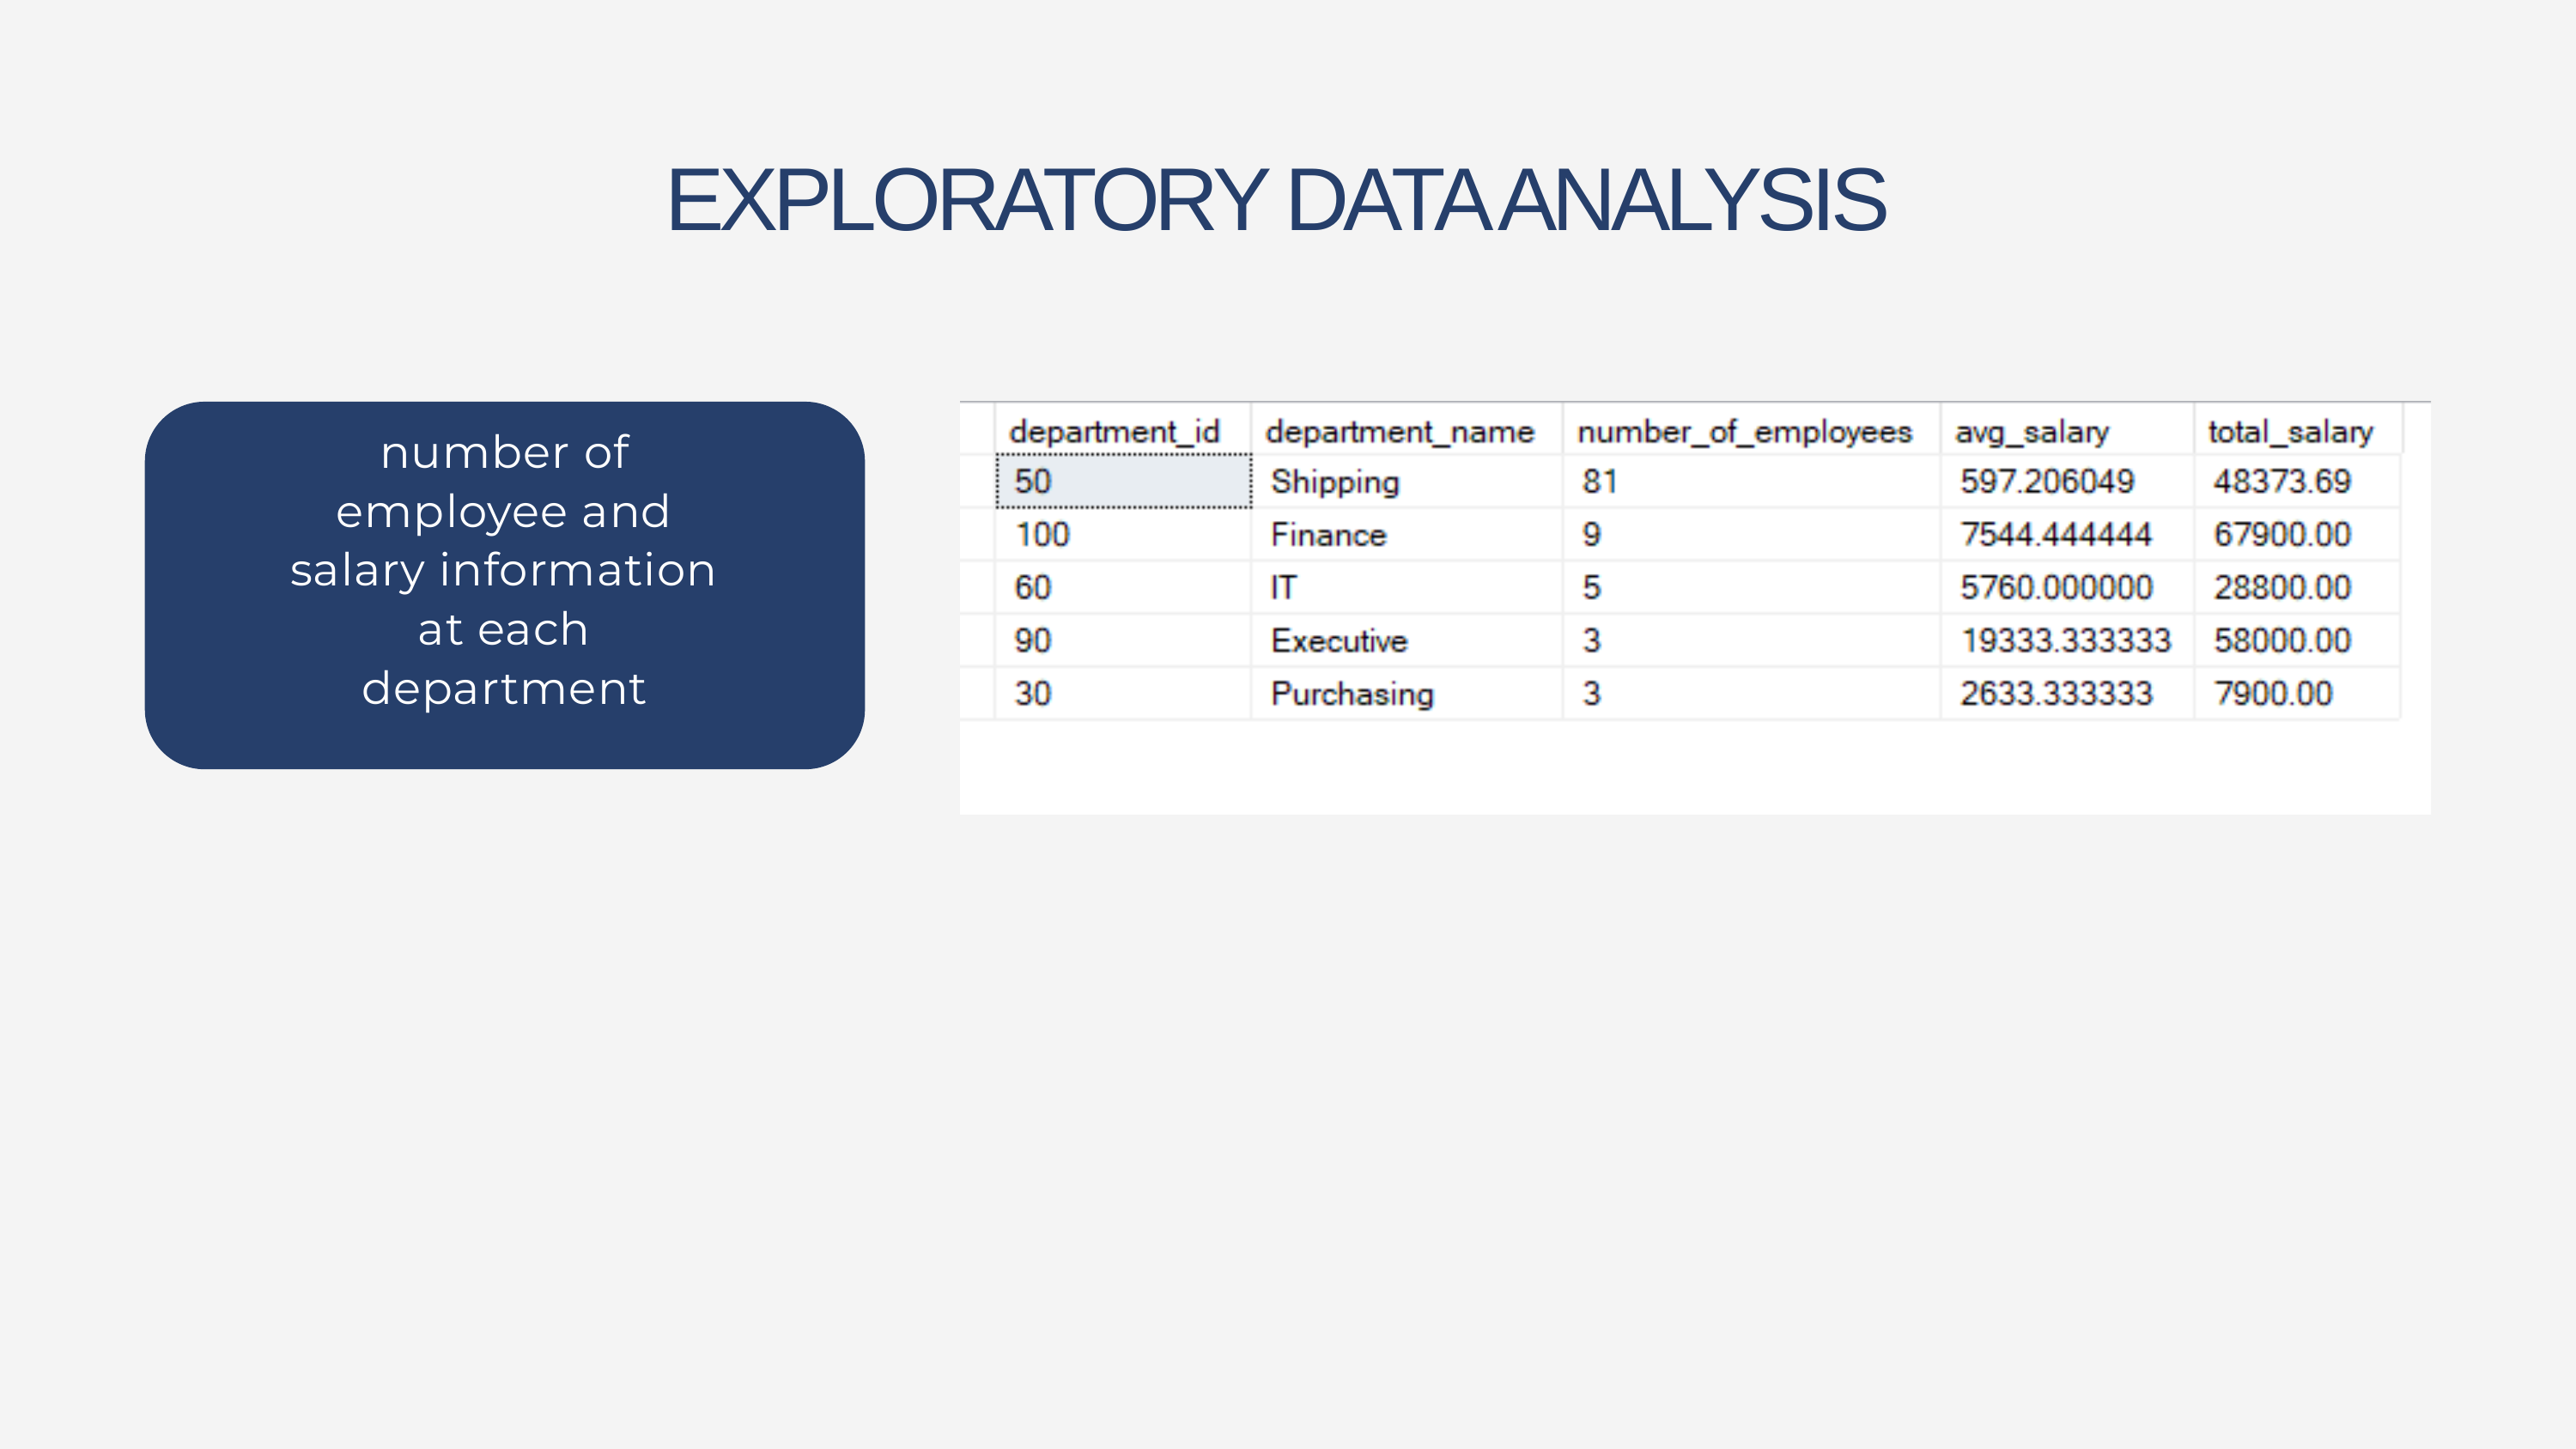

EXPLORATORY DATA ANALYSIS

number of employee and salary information at each department